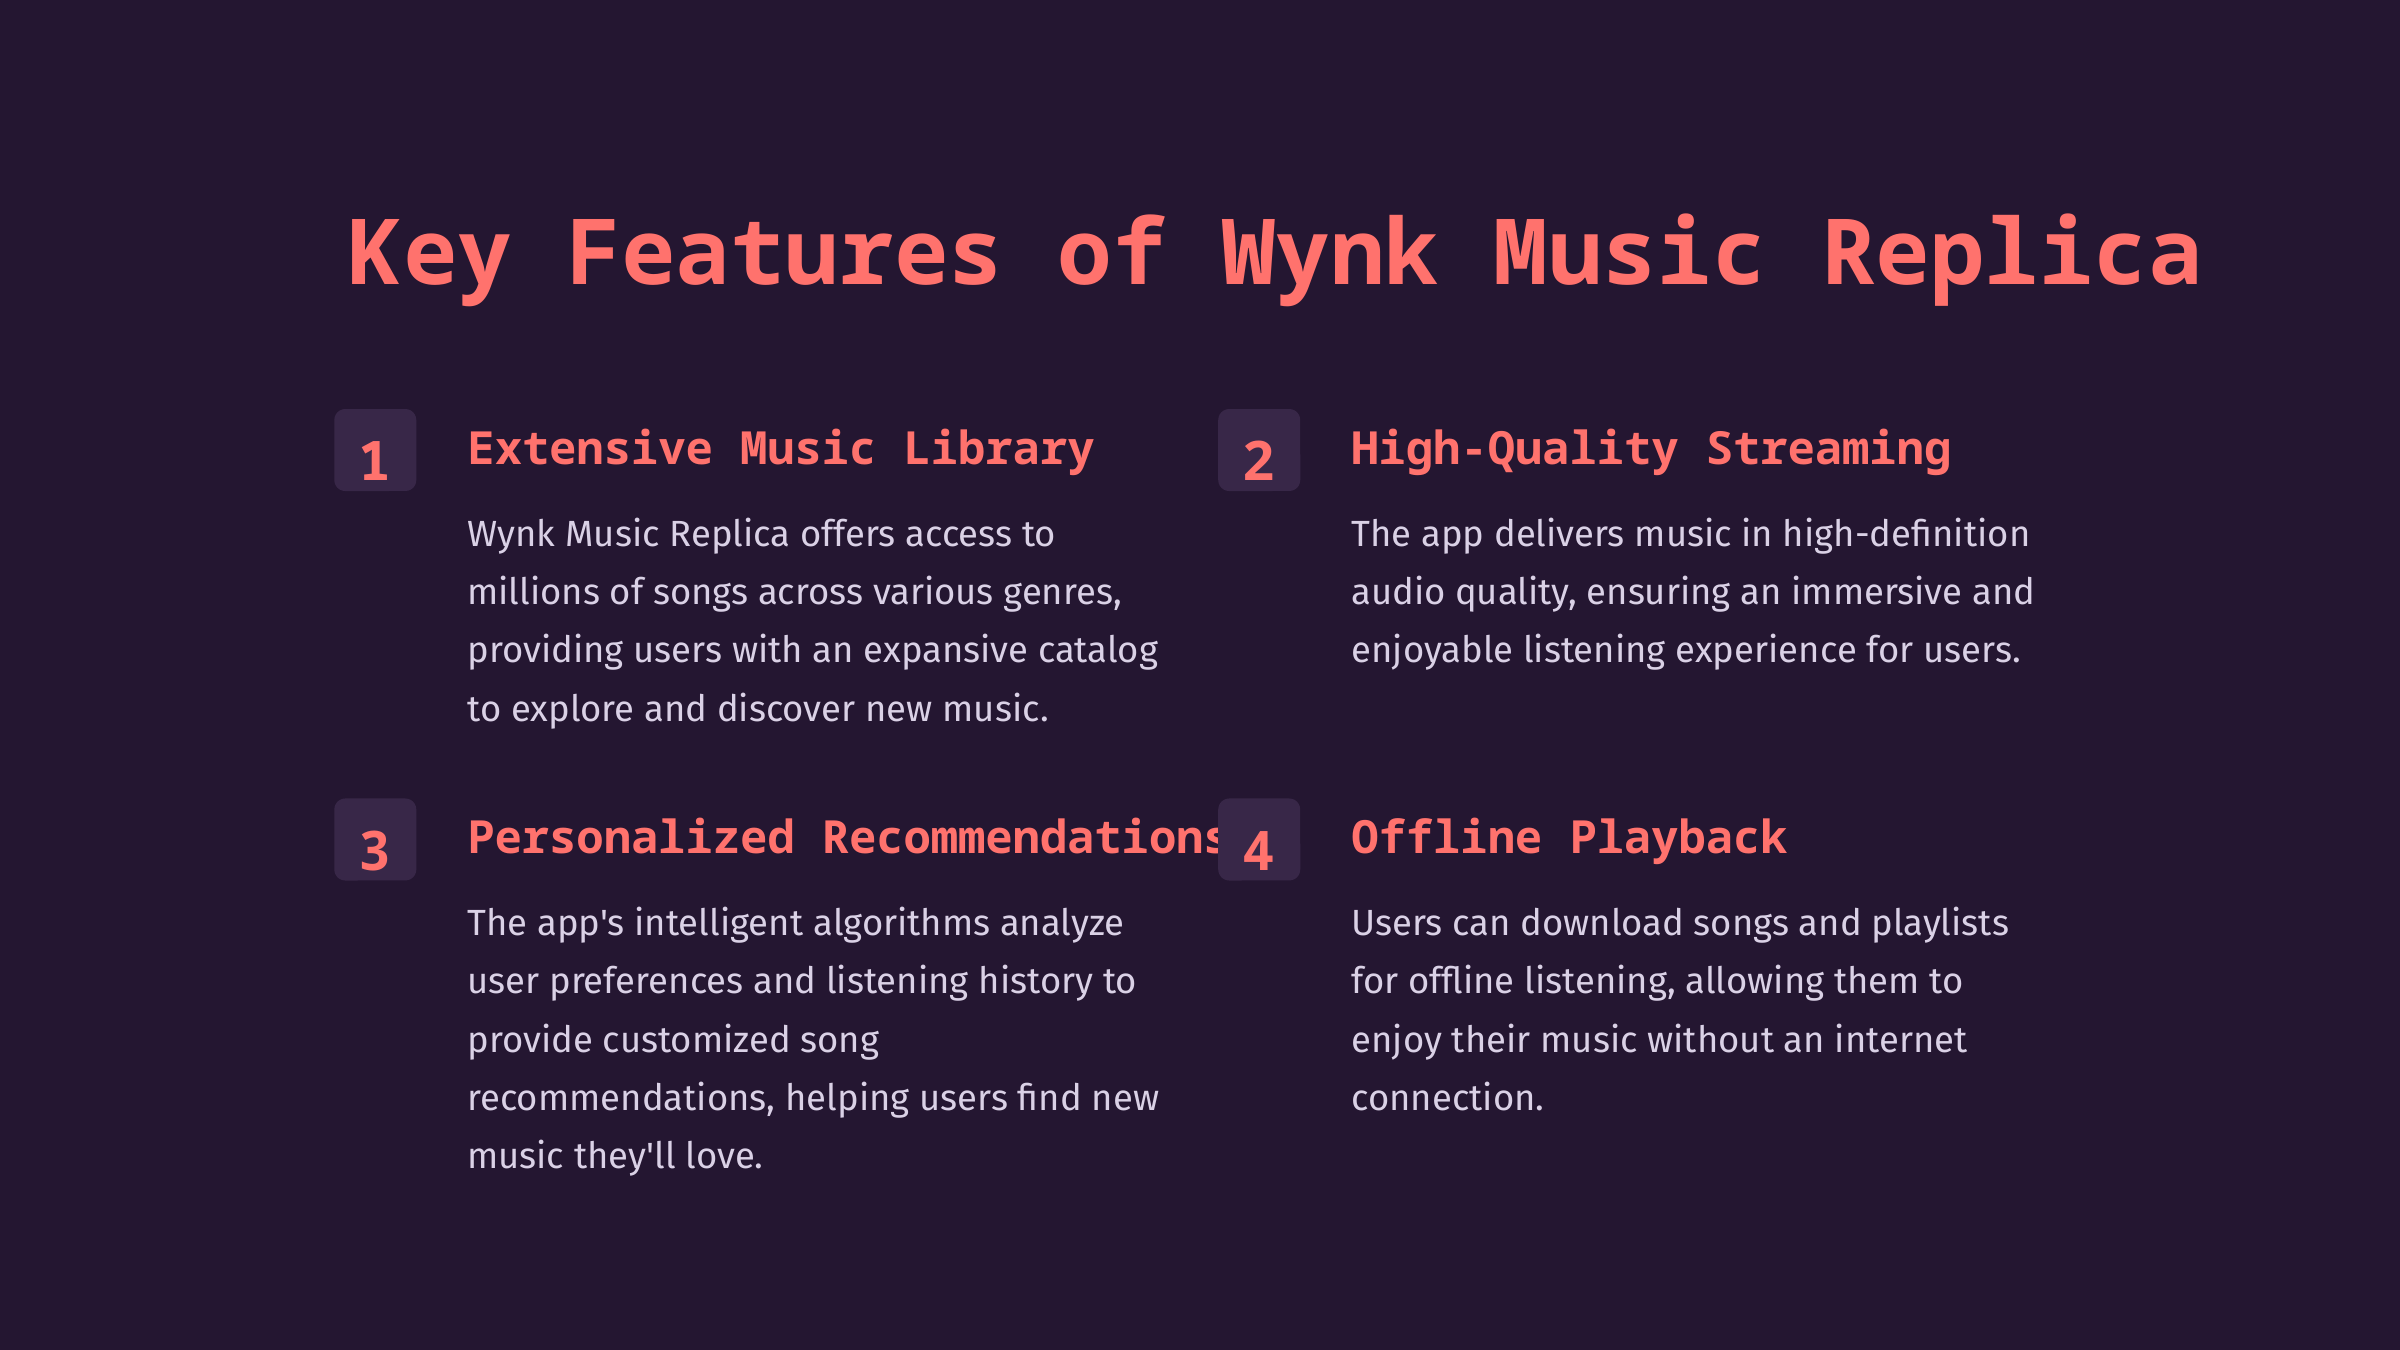

Key Features of Wynk Music Replica

Extensive Music Library

High-Quality Streaming
1
2
Wynk Music Replica offers access to millions of songs across various genres, providing users with an expansive catalog to explore and discover new music.
The app delivers music in high-definition audio quality, ensuring an immersive and enjoyable listening experience for users.

Personalized Recommendations

Offline Playback
3
4
The app's intelligent algorithms analyze user preferences and listening history to provide customized song recommendations, helping users find new music they'll love.
Users can download songs and playlists for offline listening, allowing them to enjoy their music without an internet connection.